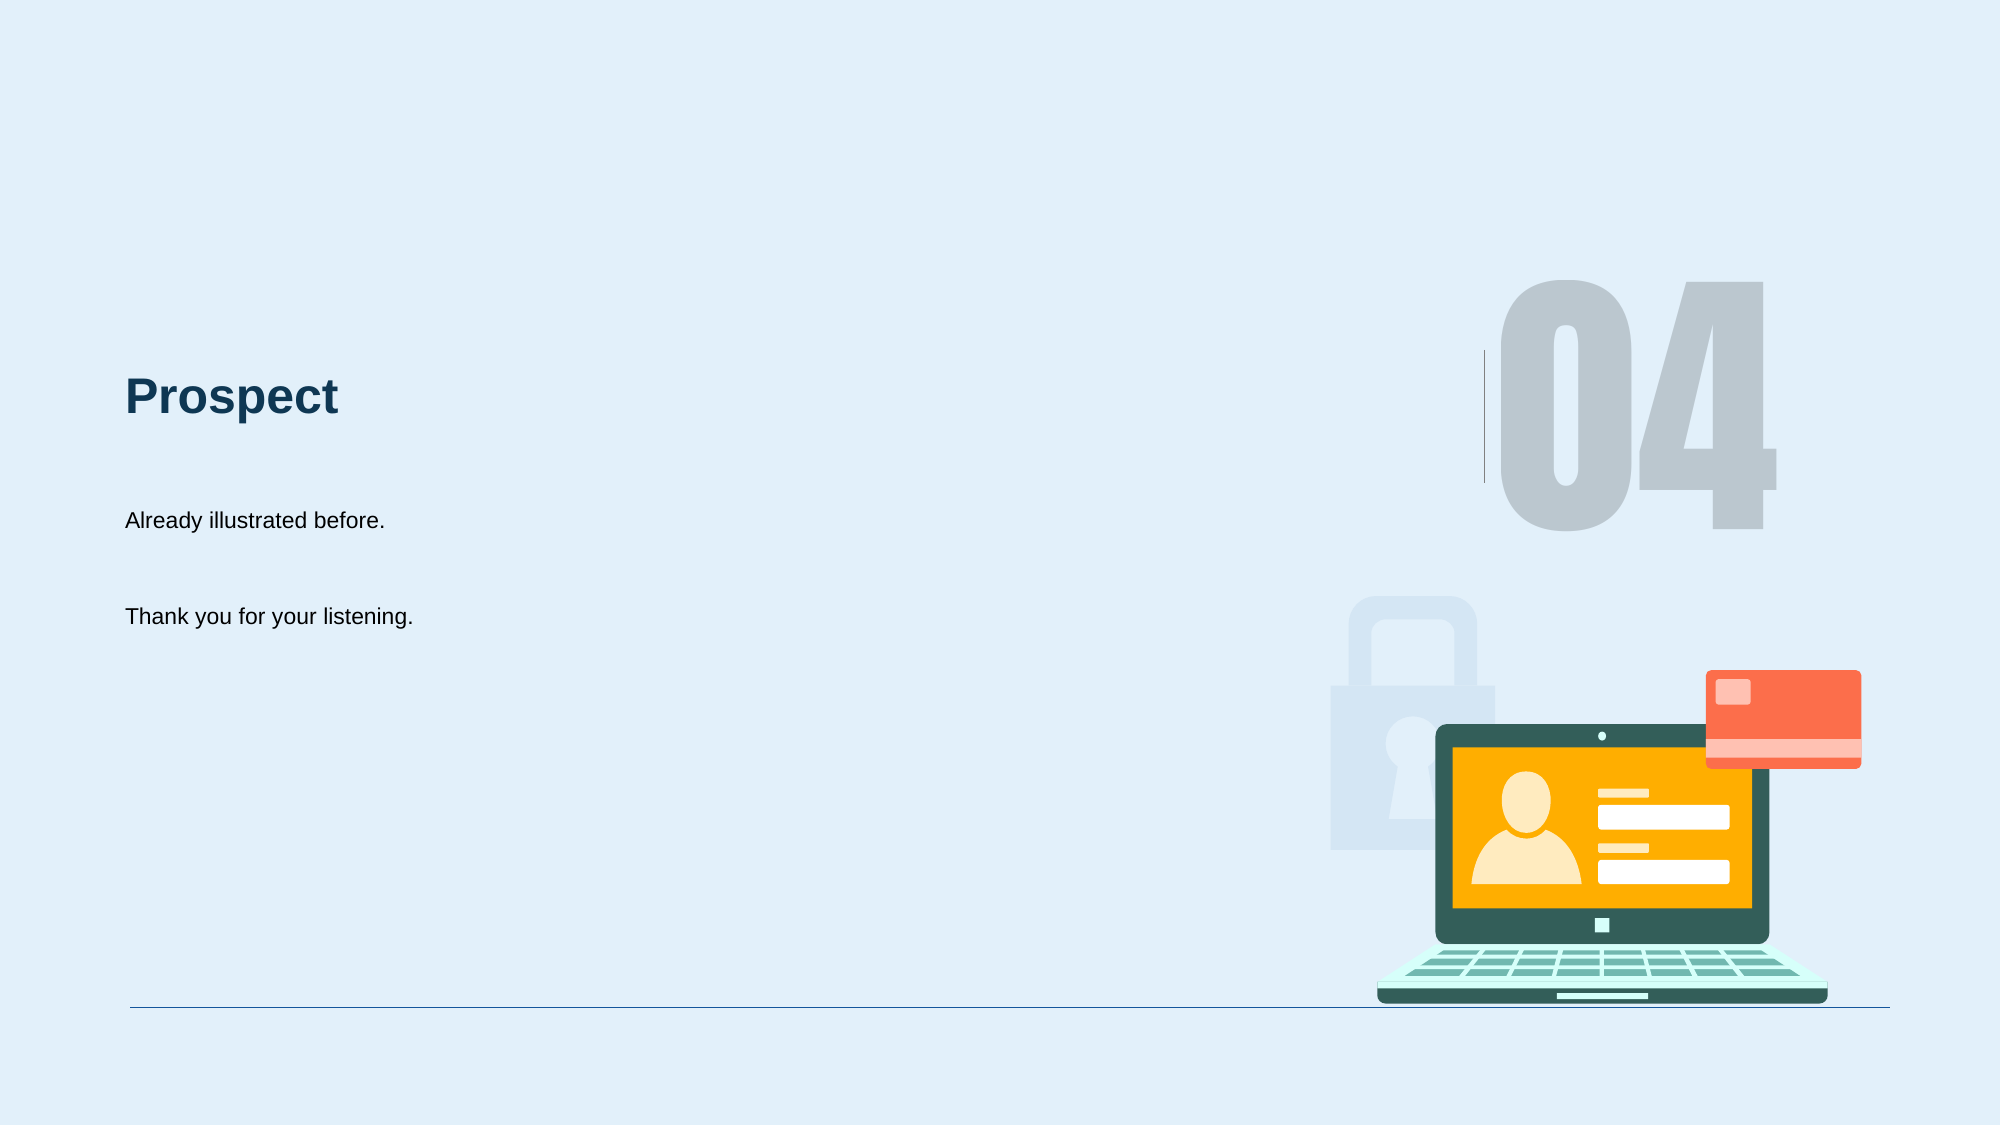

04
# Prospect
Already illustrated before.

Thank you for your listening.